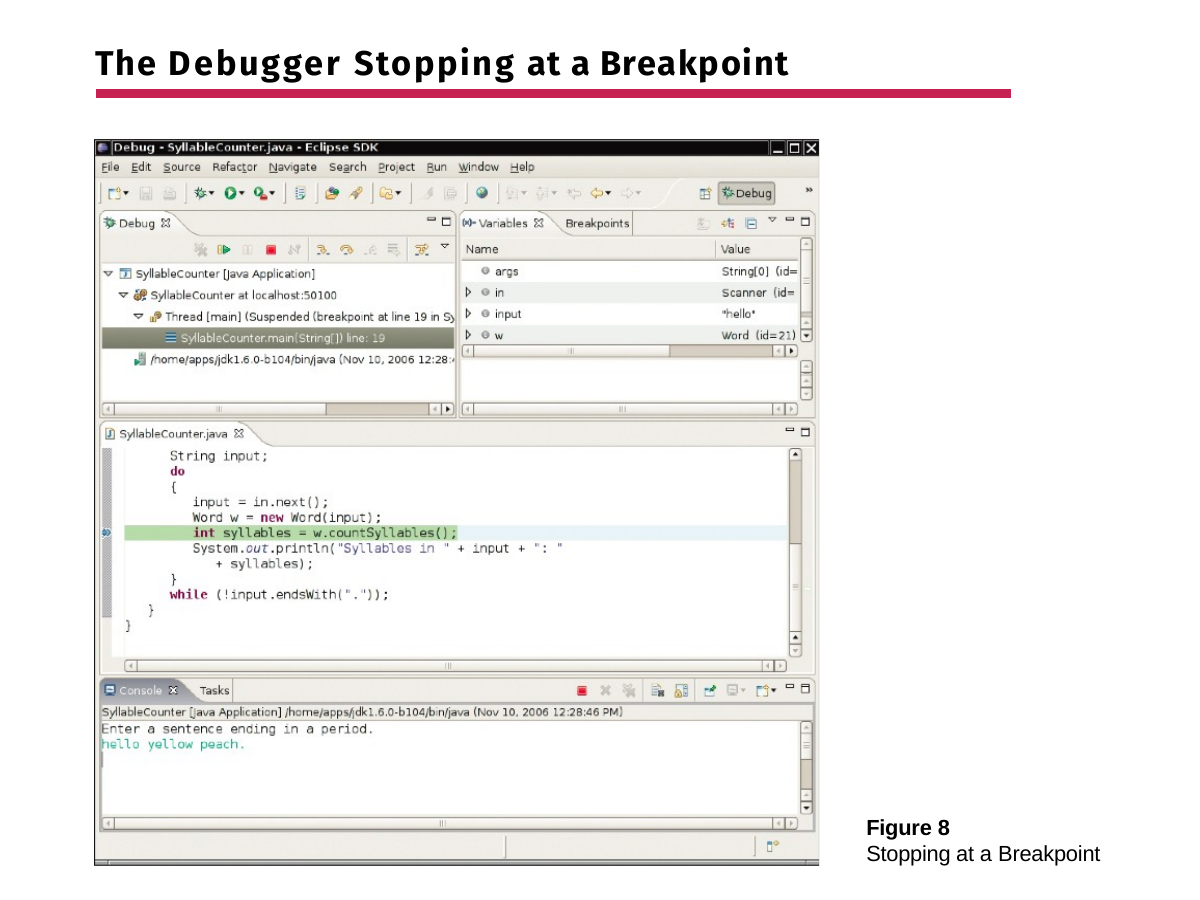

# The Debugger Stopping at a Breakpoint

Figure 8
Stopping at a Breakpoint